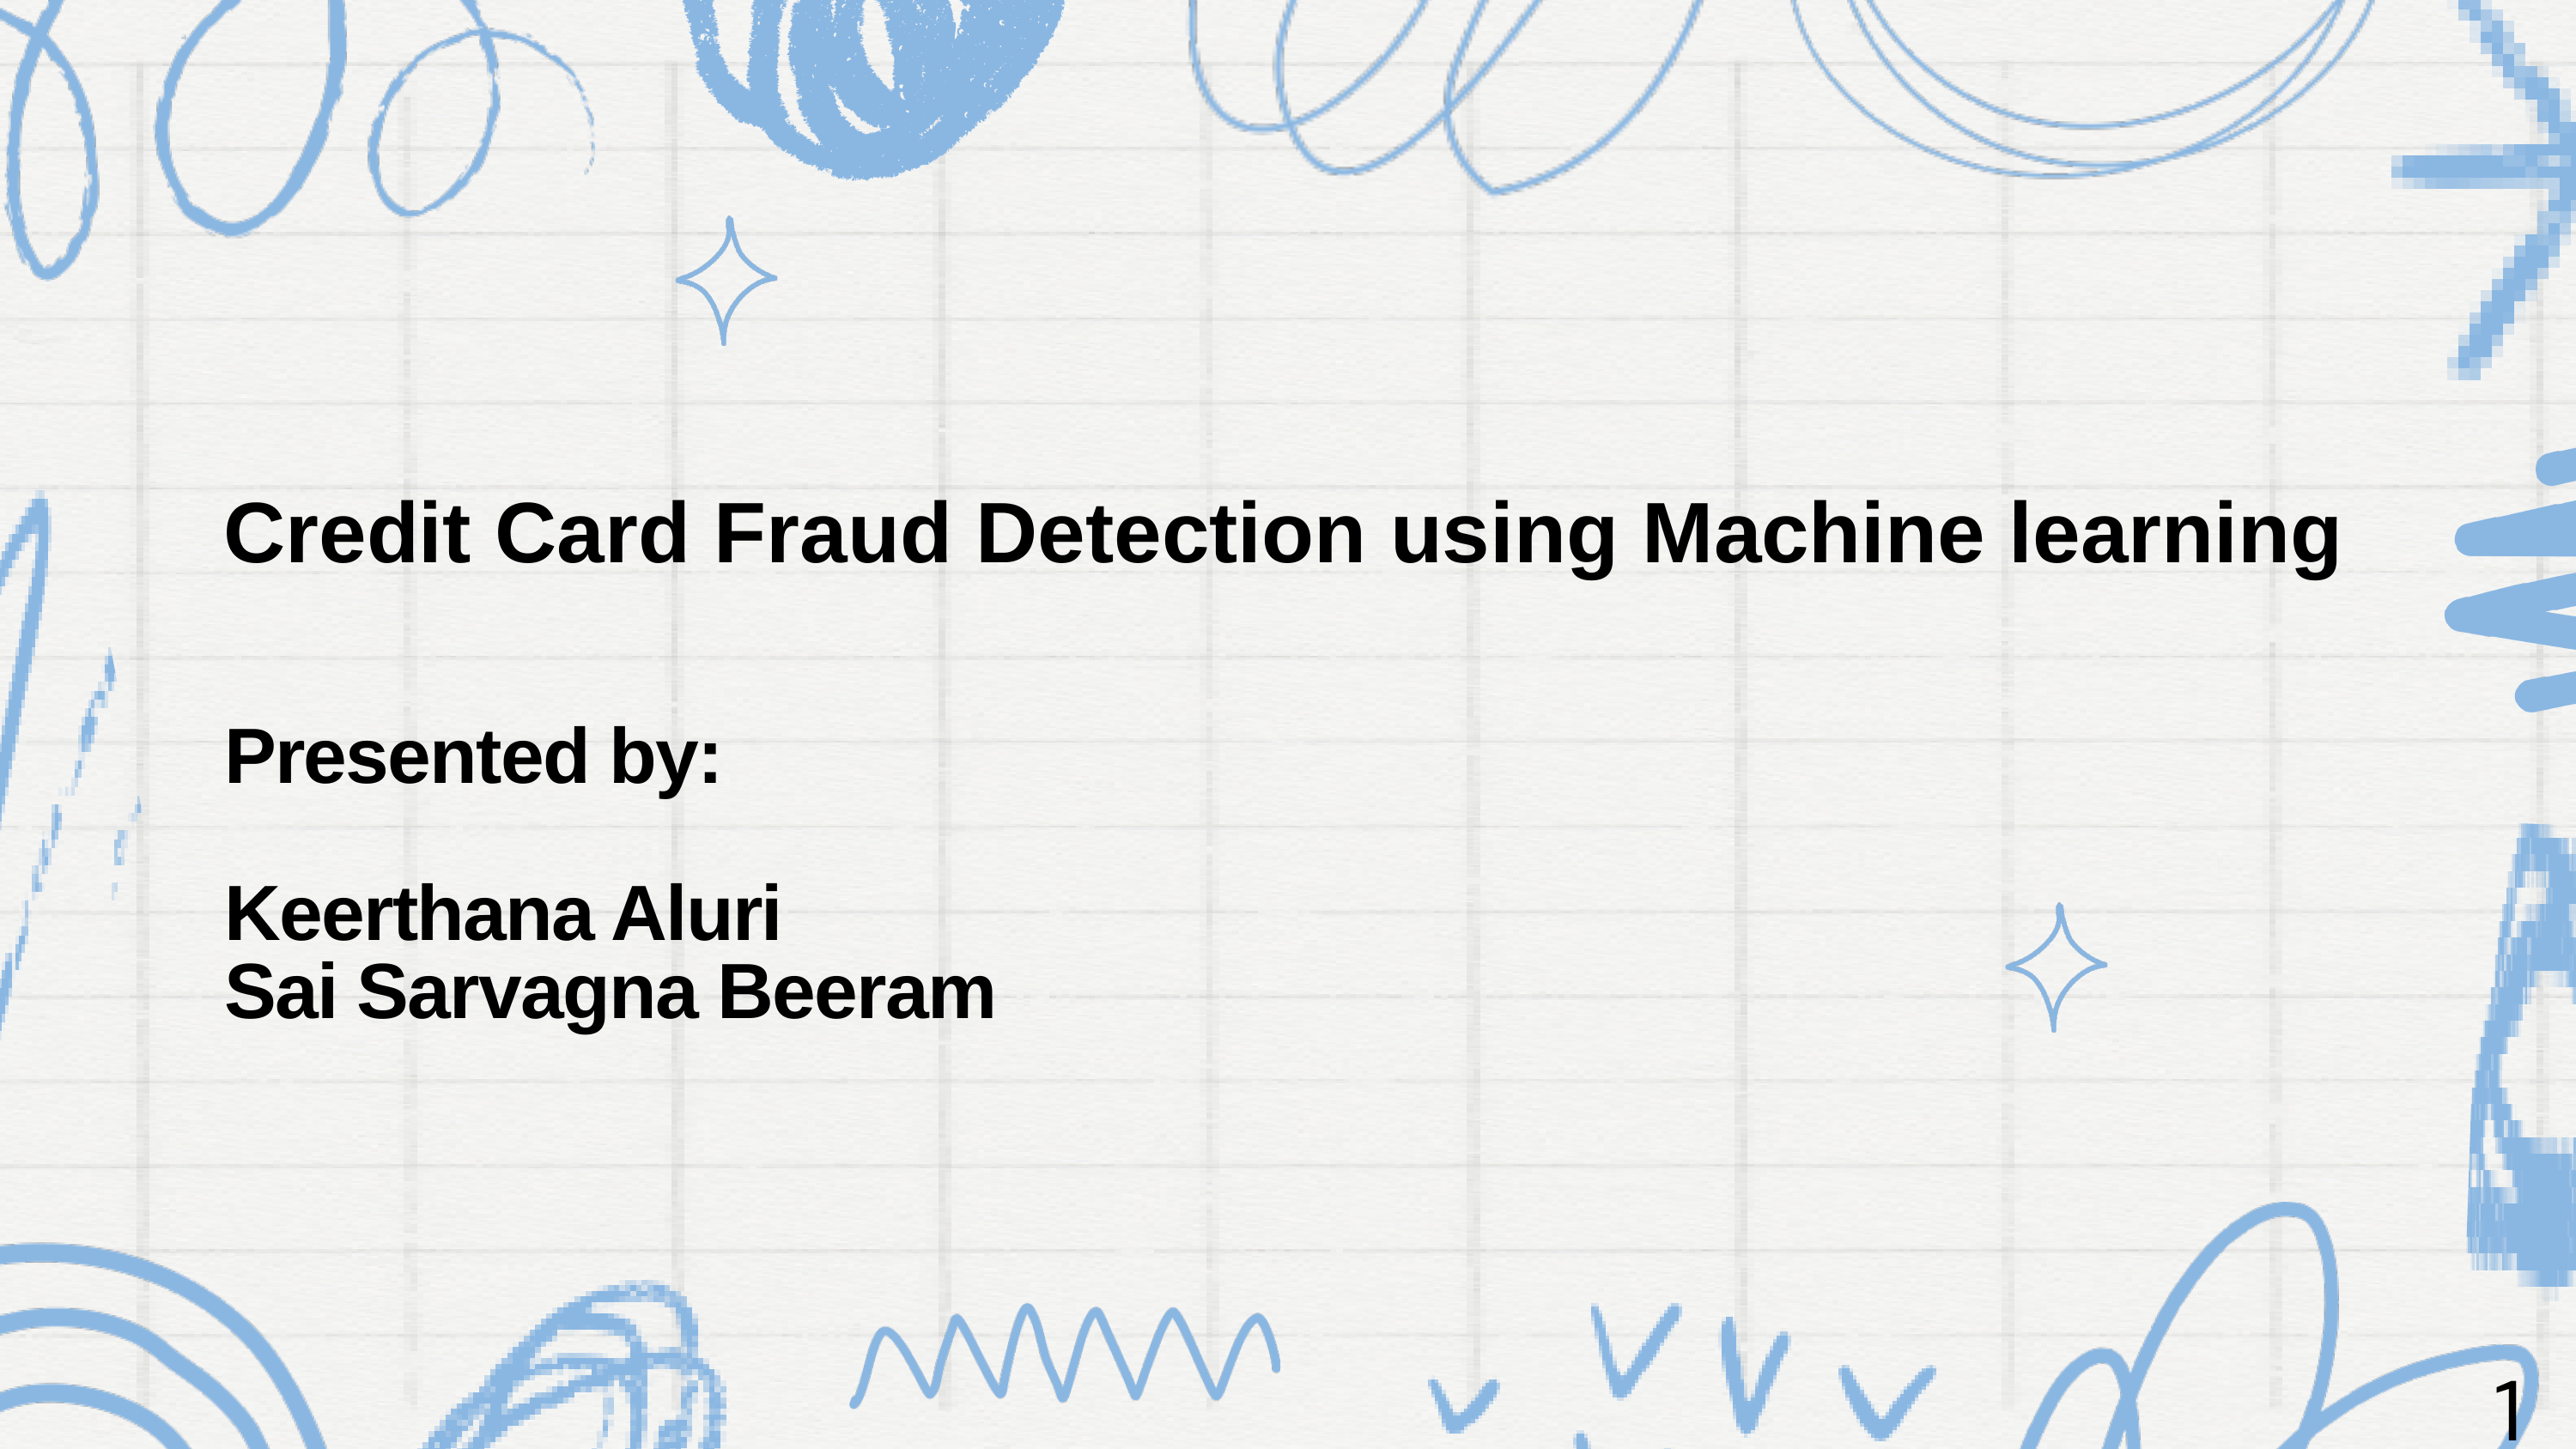

Credit Card Fraud Detection using Machine learning

Presented by:

Keerthana Aluri
Sai Sarvagna Beeram

1